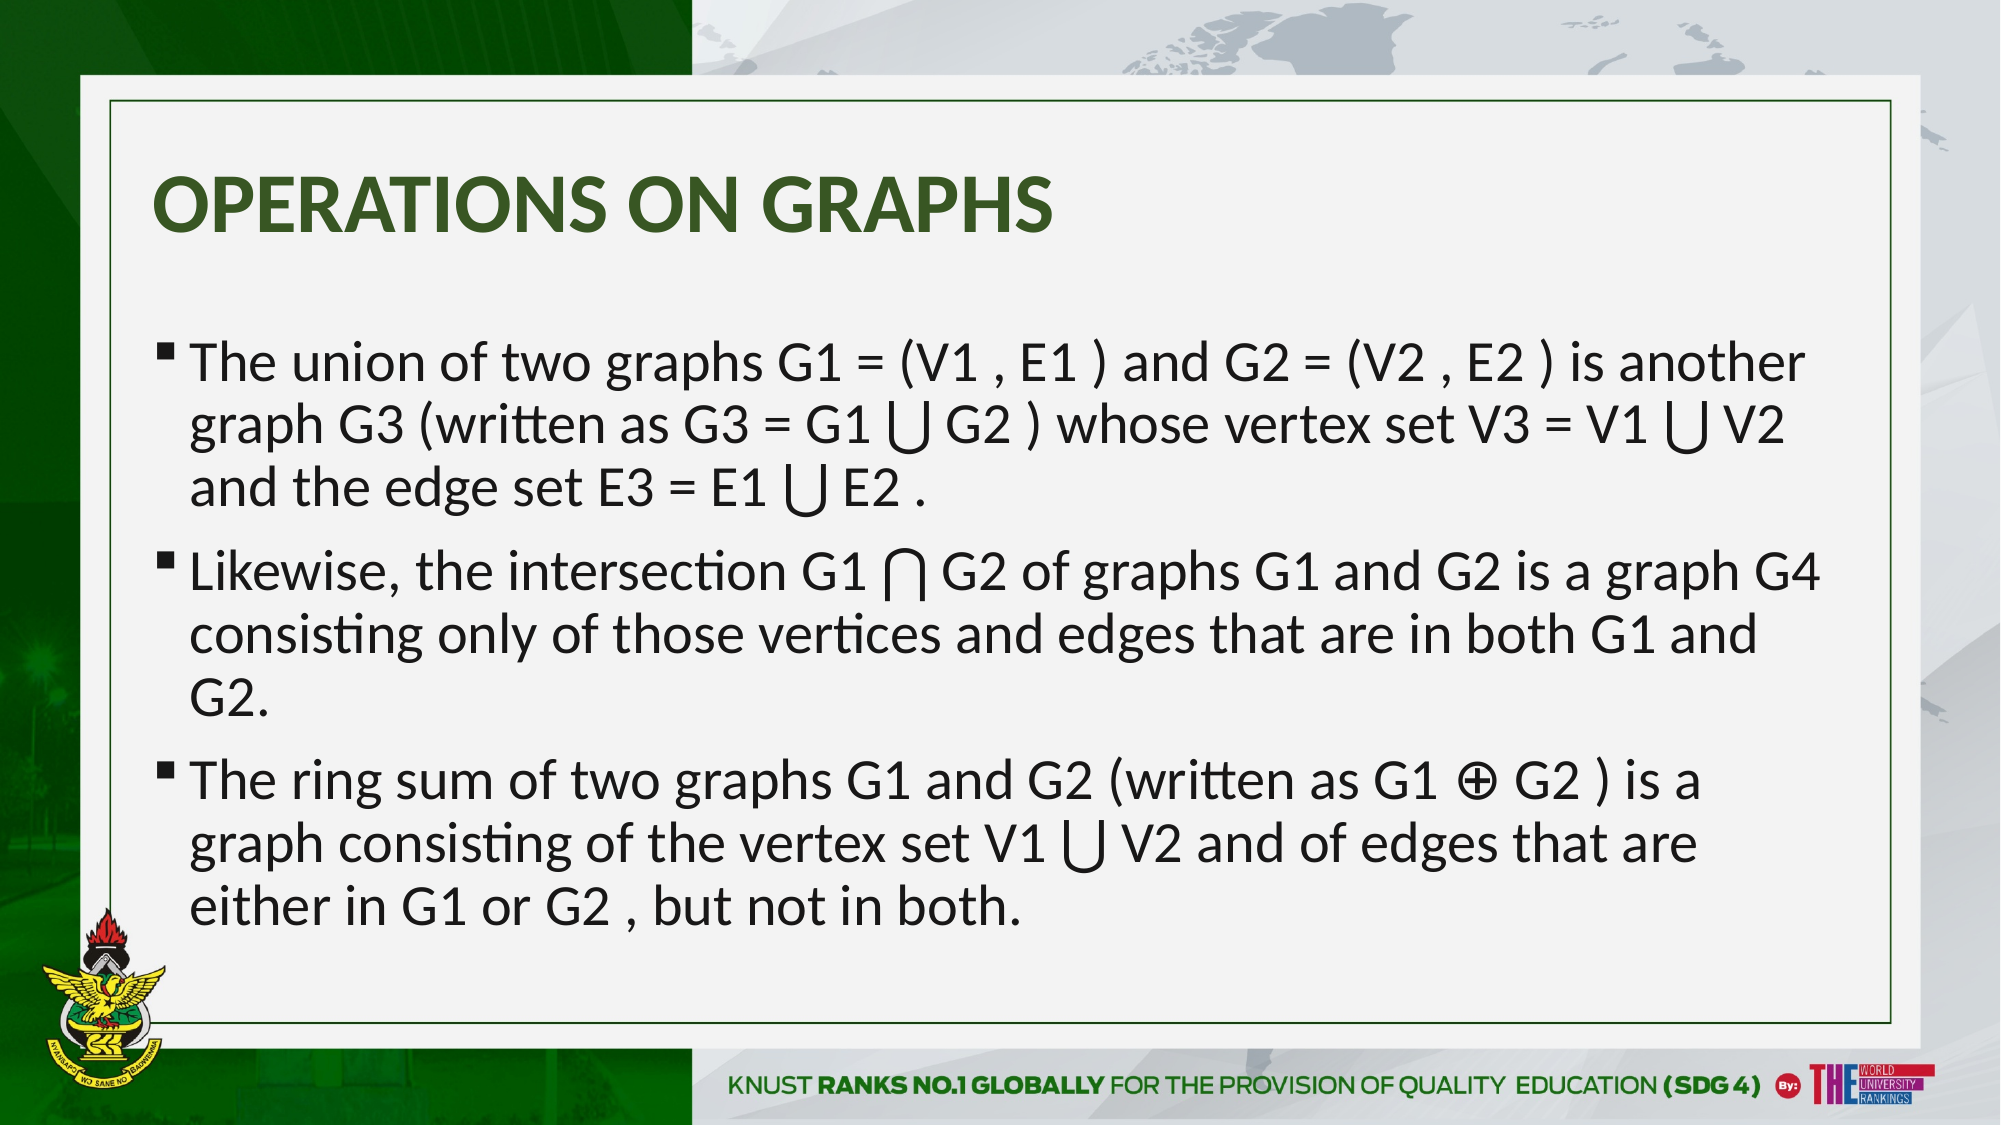

# OPERATIONS ON GRAPHS
The union of two graphs G1 = (V1 , E1 ) and G2 = (V2 , E2 ) is another graph G3 (written as G3 = G1 ⋃ G2 ) whose vertex set V3 = V1 ⋃ V2 and the edge set E3 = E1 ⋃ E2 .
Likewise, the intersection G1 ⋂ G2 of graphs G1 and G2 is a graph G4 consisting only of those vertices and edges that are in both G1 and G2.
The ring sum of two graphs G1 and G2 (written as G1 ⊕ G2 ) is a graph consisting of the vertex set V1 ⋃ V2 and of edges that are either in G1 or G2 , but not in both.